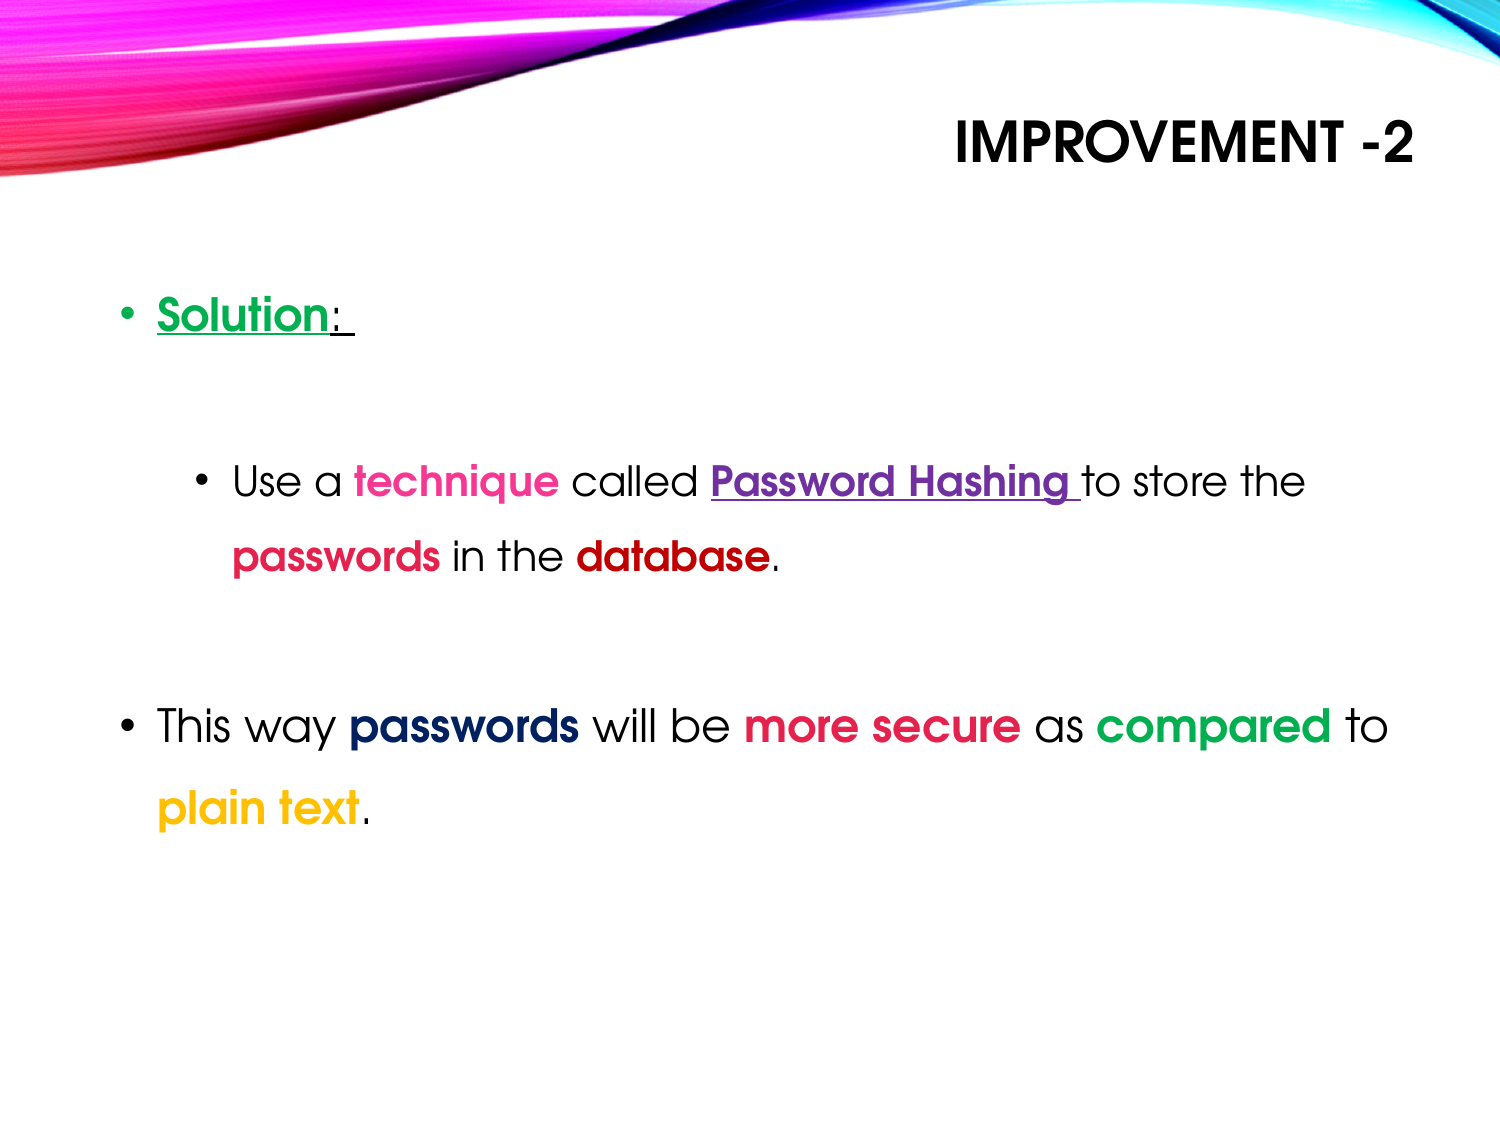

# Improvement -2
Solution:

Use a technique called Password Hashing to store the passwords in the database.

This way passwords will be more secure as compared to plain text.